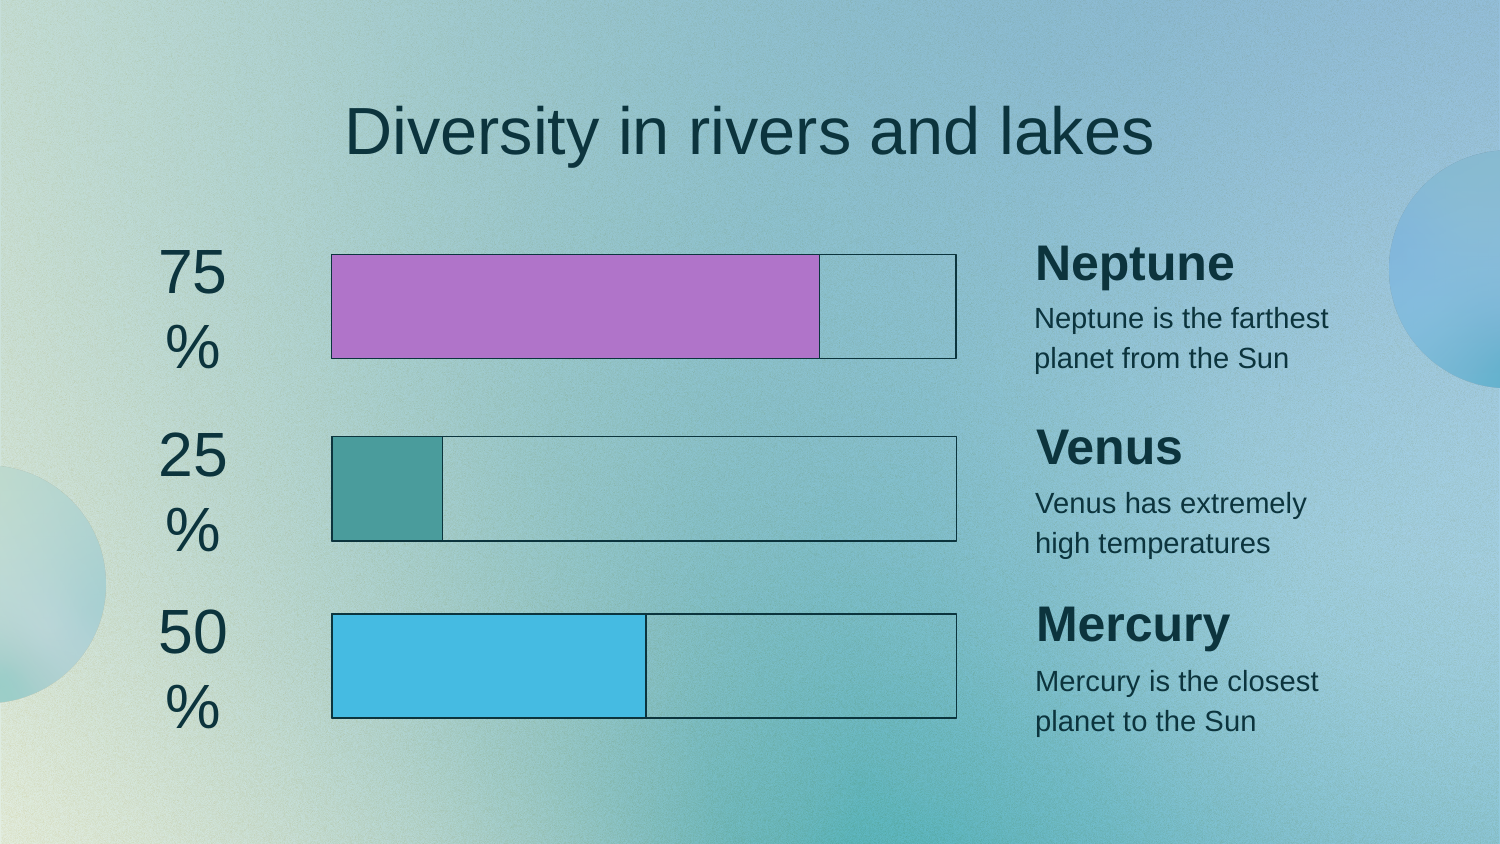

# Diversity in rivers and lakes
Neptune

75%
Neptune is the farthest planet from the Sun
Venus

25%
Venus has extremely high temperatures
Mercury

50%
Mercury is the closest planet to the Sun